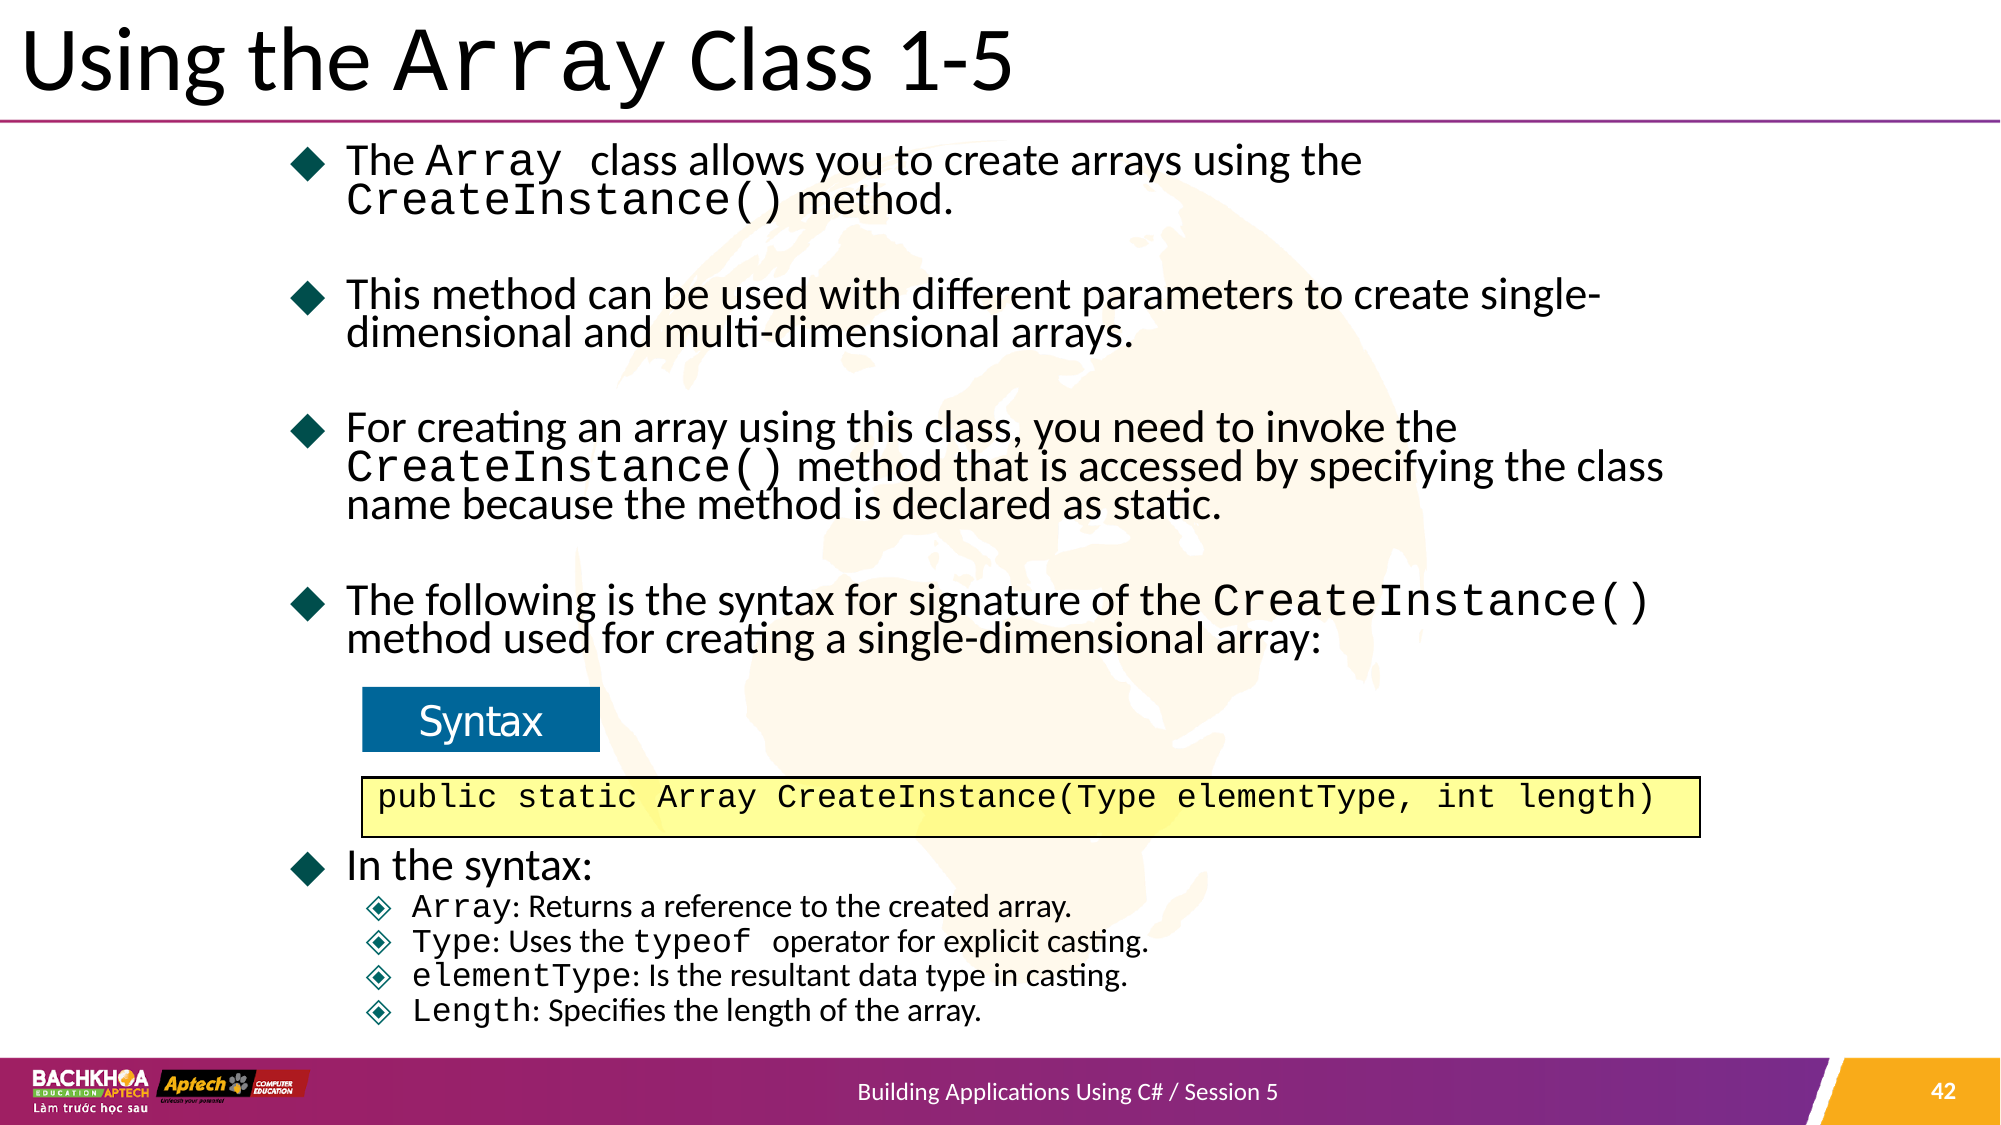

# Using the Array Class 1-5

The Array class allows you to create arrays using the CreateInstance() method.

This method can be used with different parameters to create single-dimensional and multi-dimensional arrays.

For creating an array using this class, you need to invoke the CreateInstance() method that is accessed by specifying the class name because the method is declared as static.

The following is the syntax for signature of the CreateInstance() method used for creating a single-dimensional array:

In the syntax:
Array: Returns a reference to the created array.
Type: Uses the typeof operator for explicit casting.
elementType: Is the resultant data type in casting.
Length: Specifies the length of the array.

Syntax
public static Array CreateInstance(Type elementType, int length)

42
Building Applications Using C# / Session 5